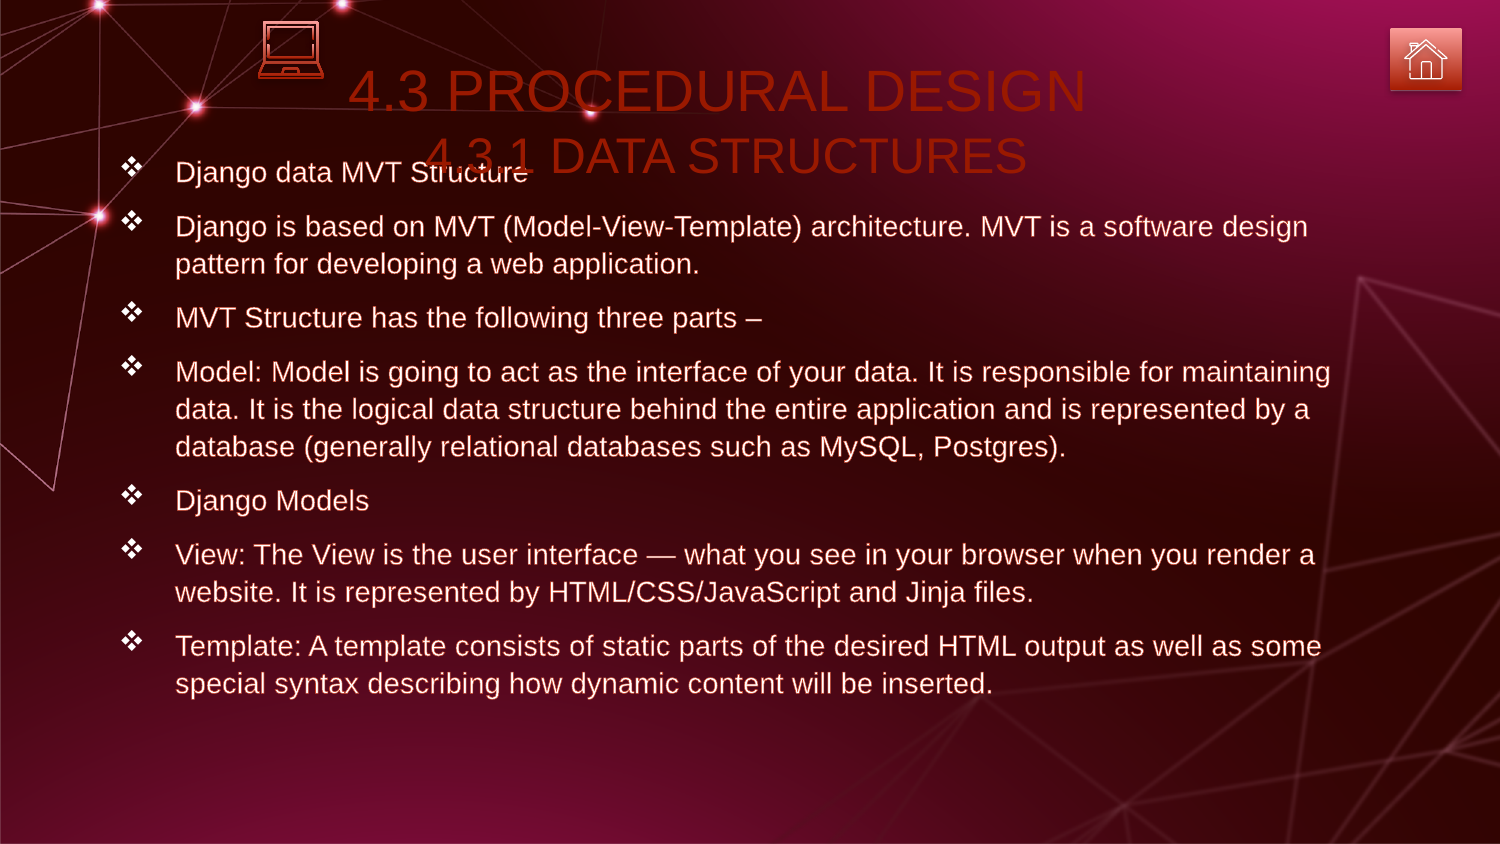

# 4.3 PROCEDURAL DESIGN 4.3.1 DATA STRUCTURES
Django data MVT Structure
Django is based on MVT (Model-View-Template) architecture. MVT is a software design pattern for developing a web application.
MVT Structure has the following three parts –
Model: Model is going to act as the interface of your data. It is responsible for maintaining data. It is the logical data structure behind the entire application and is represented by a database (generally relational databases such as MySQL, Postgres).
Django Models
View: The View is the user interface — what you see in your browser when you render a website. It is represented by HTML/CSS/JavaScript and Jinja files.
Template: A template consists of static parts of the desired HTML output as well as some special syntax describing how dynamic content will be inserted.